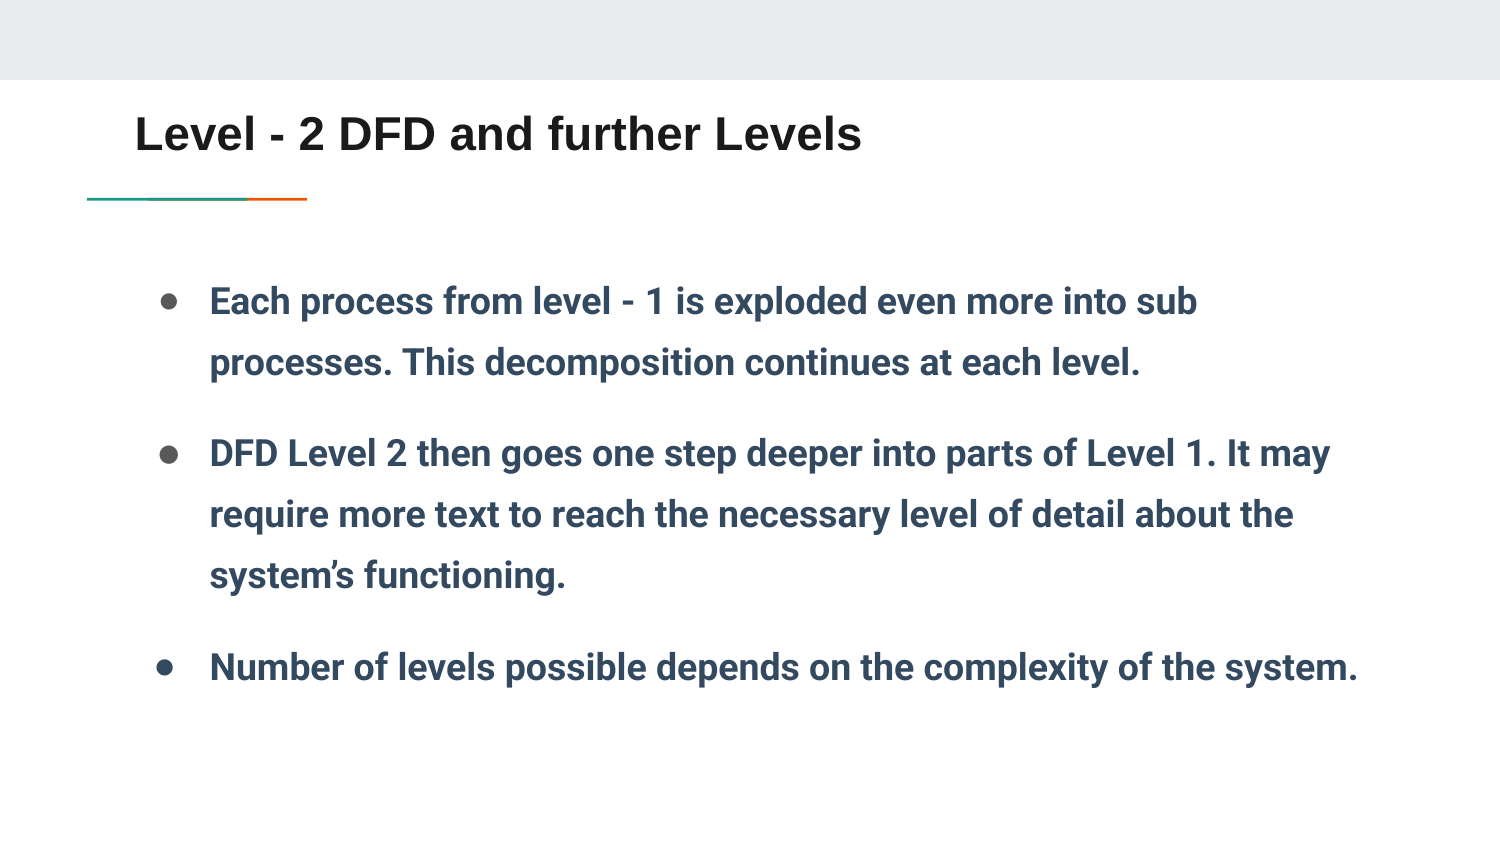

# Level - 2 DFD and further Levels
Each process from level - 1 is exploded even more into sub processes. This decomposition continues at each level.
DFD Level 2 then goes one step deeper into parts of Level 1. It may require more text to reach the necessary level of detail about the system’s functioning.
Number of levels possible depends on the complexity of the system.